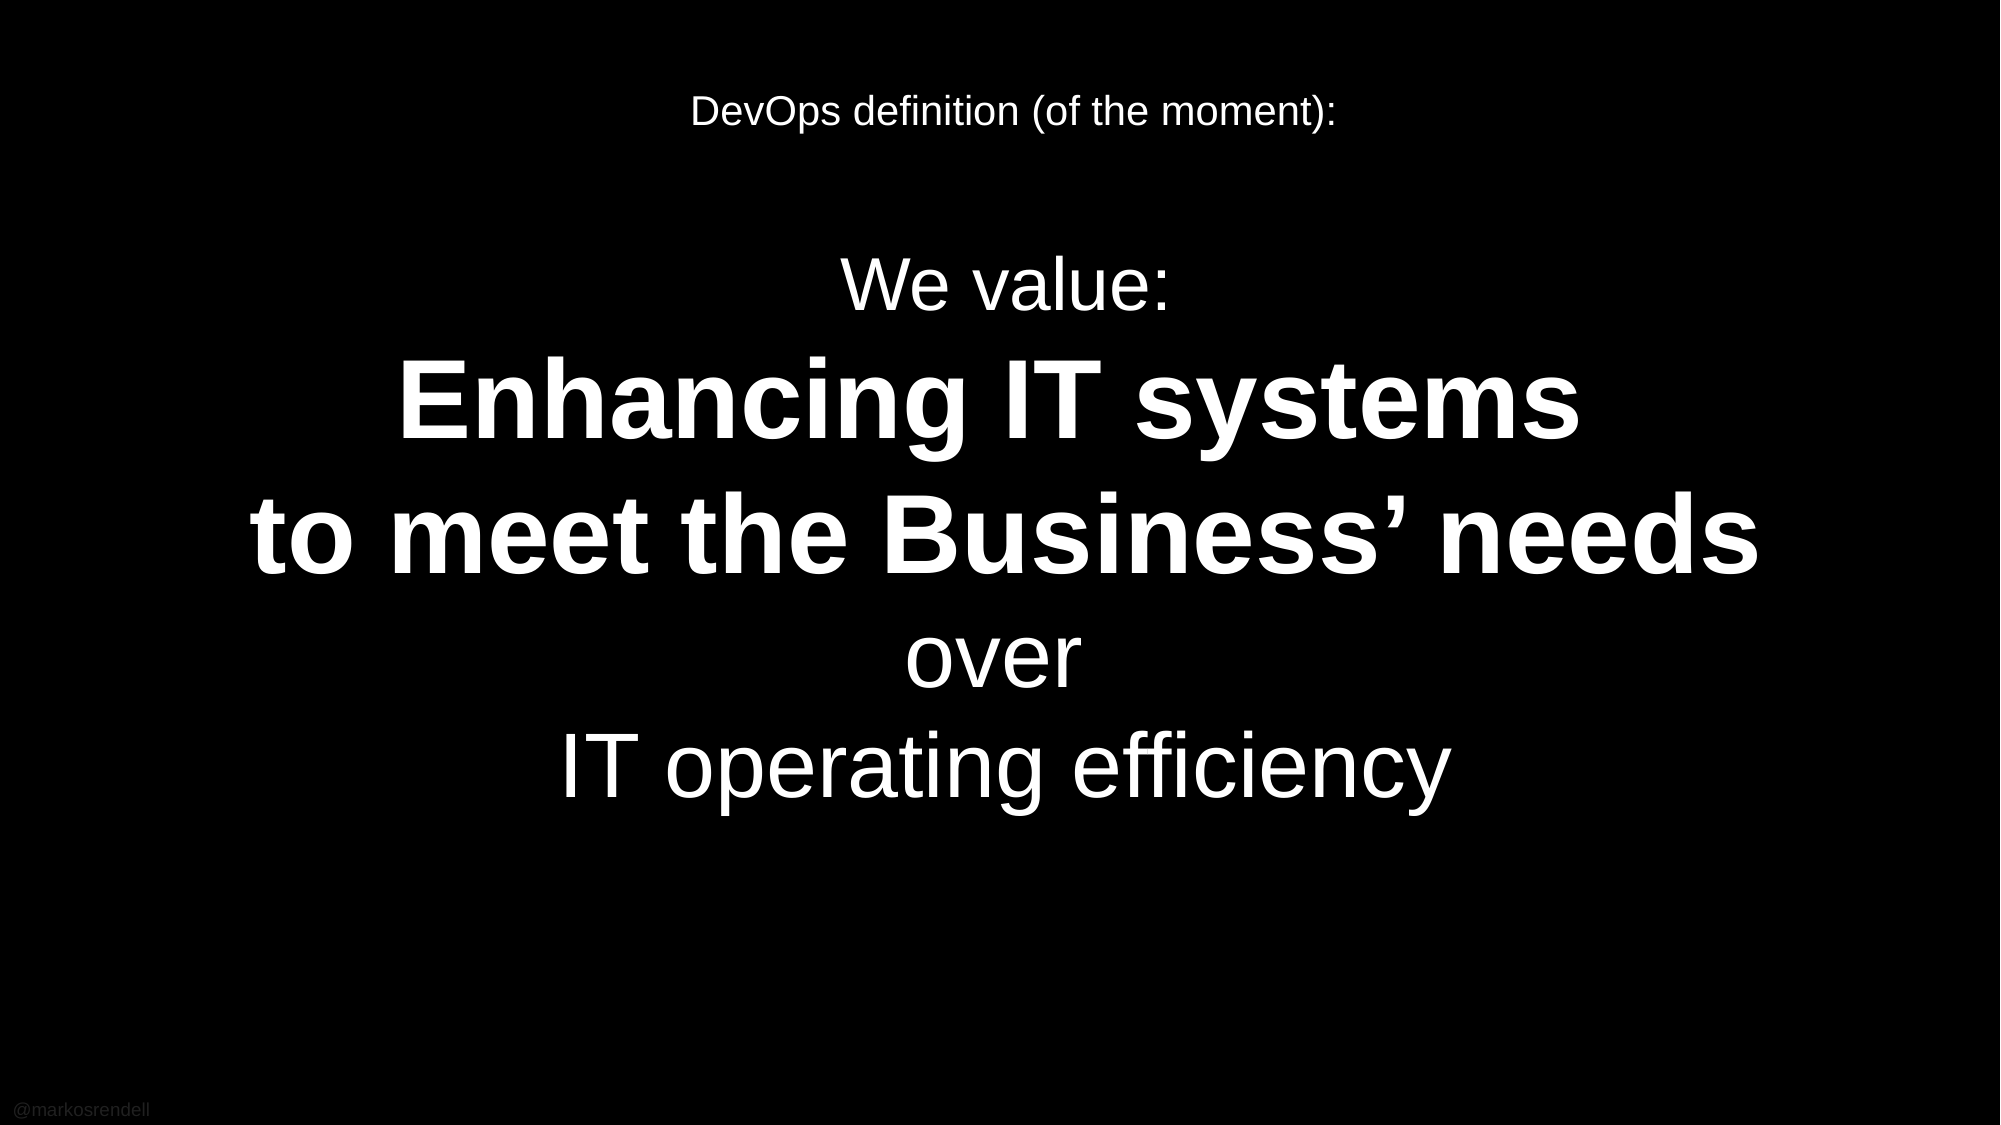

DevOps definition (of the moment):
We value:
Enhancing IT systems
to meet the Business’ needs
over
IT operating efficiency
@markosrendell